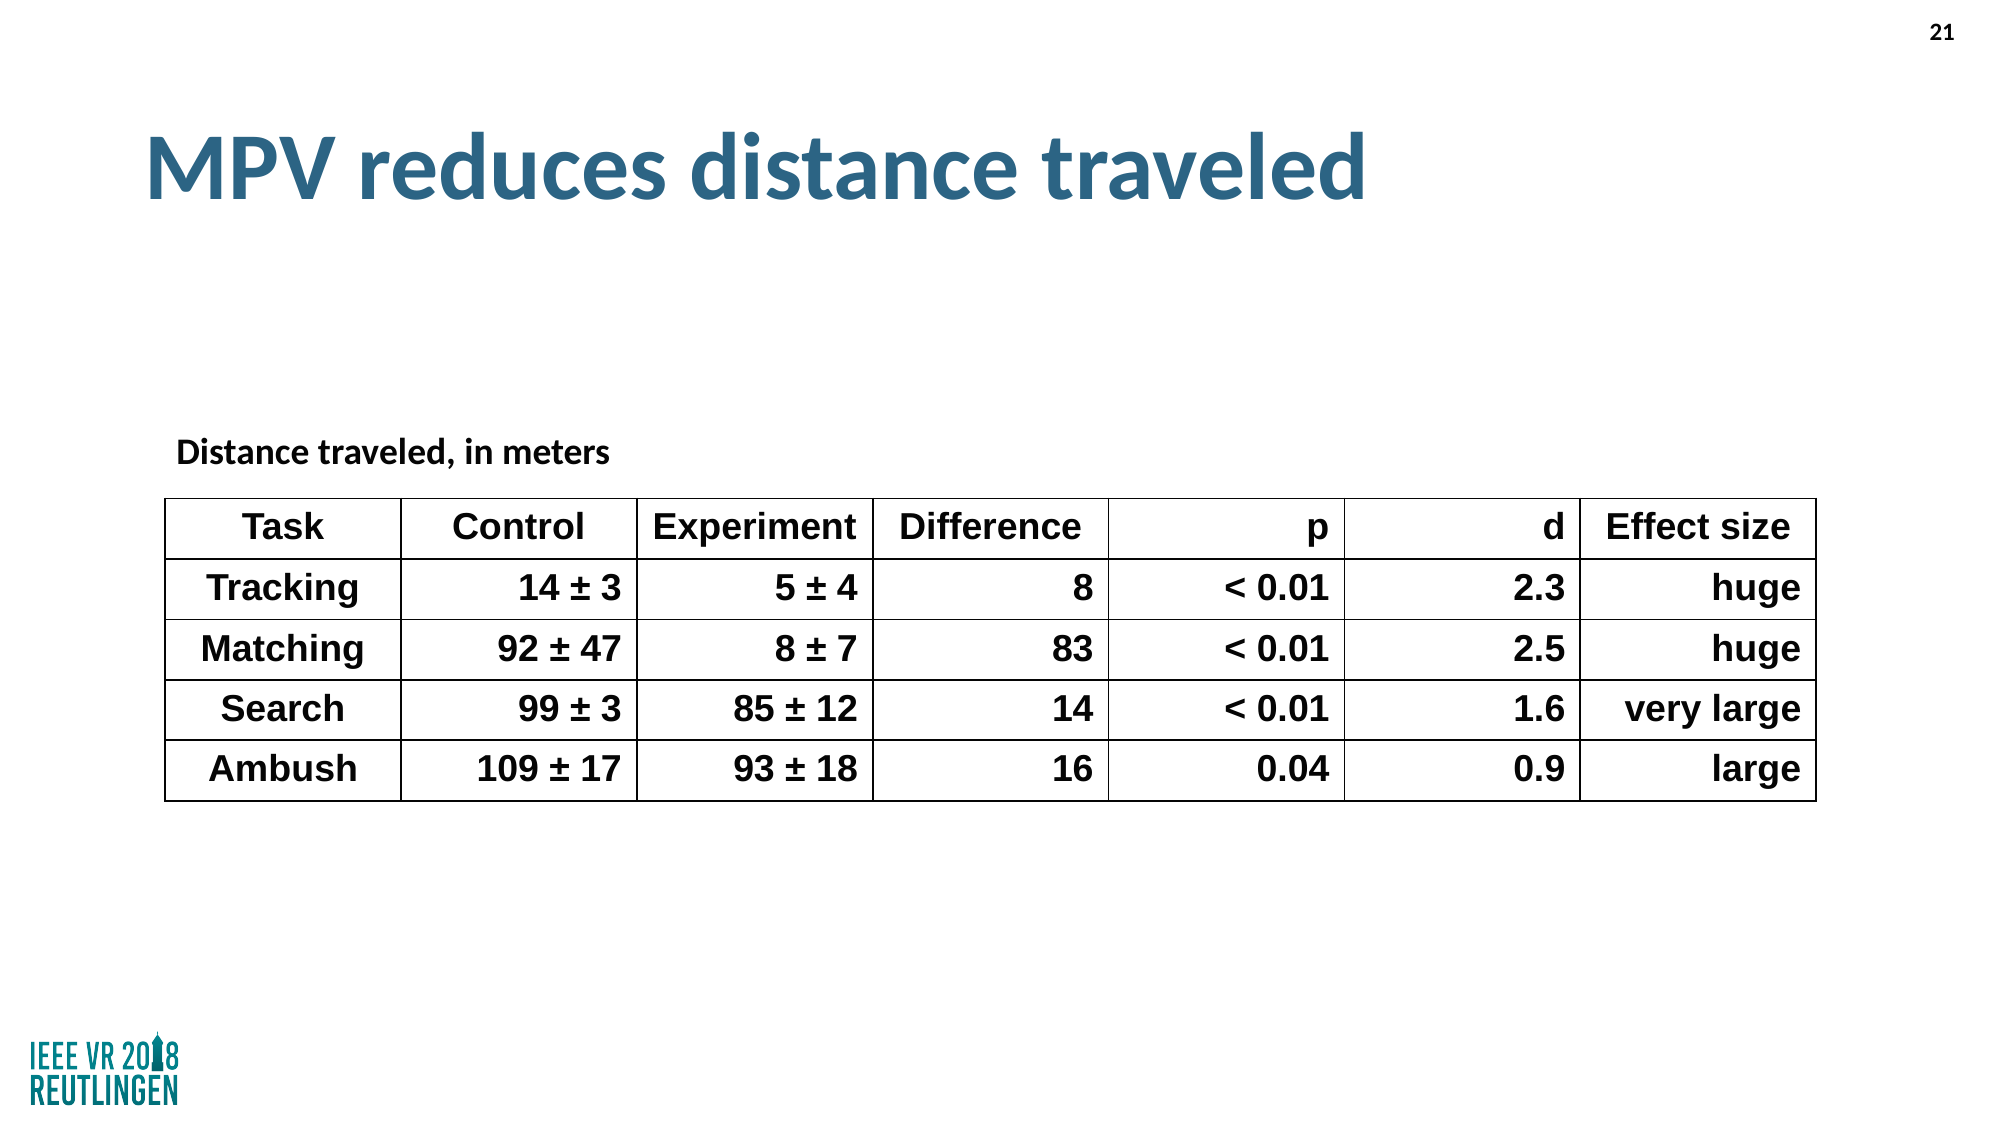

21
# MPV reduces distance traveled
Distance traveled, in meters
| Task | Control | Experiment | Difference | p | d | Effect size |
| --- | --- | --- | --- | --- | --- | --- |
| Tracking | 14 ± 3 | 5 ± 4 | 8 | < 0.01 | 2.3 | huge |
| Matching | 92 ± 47 | 8 ± 7 | 83 | < 0.01 | 2.5 | huge |
| Search | 99 ± 3 | 85 ± 12 | 14 | < 0.01 | 1.6 | very large |
| Ambush | 109 ± 17 | 93 ± 18 | 16 | 0.04 | 0.9 | large |